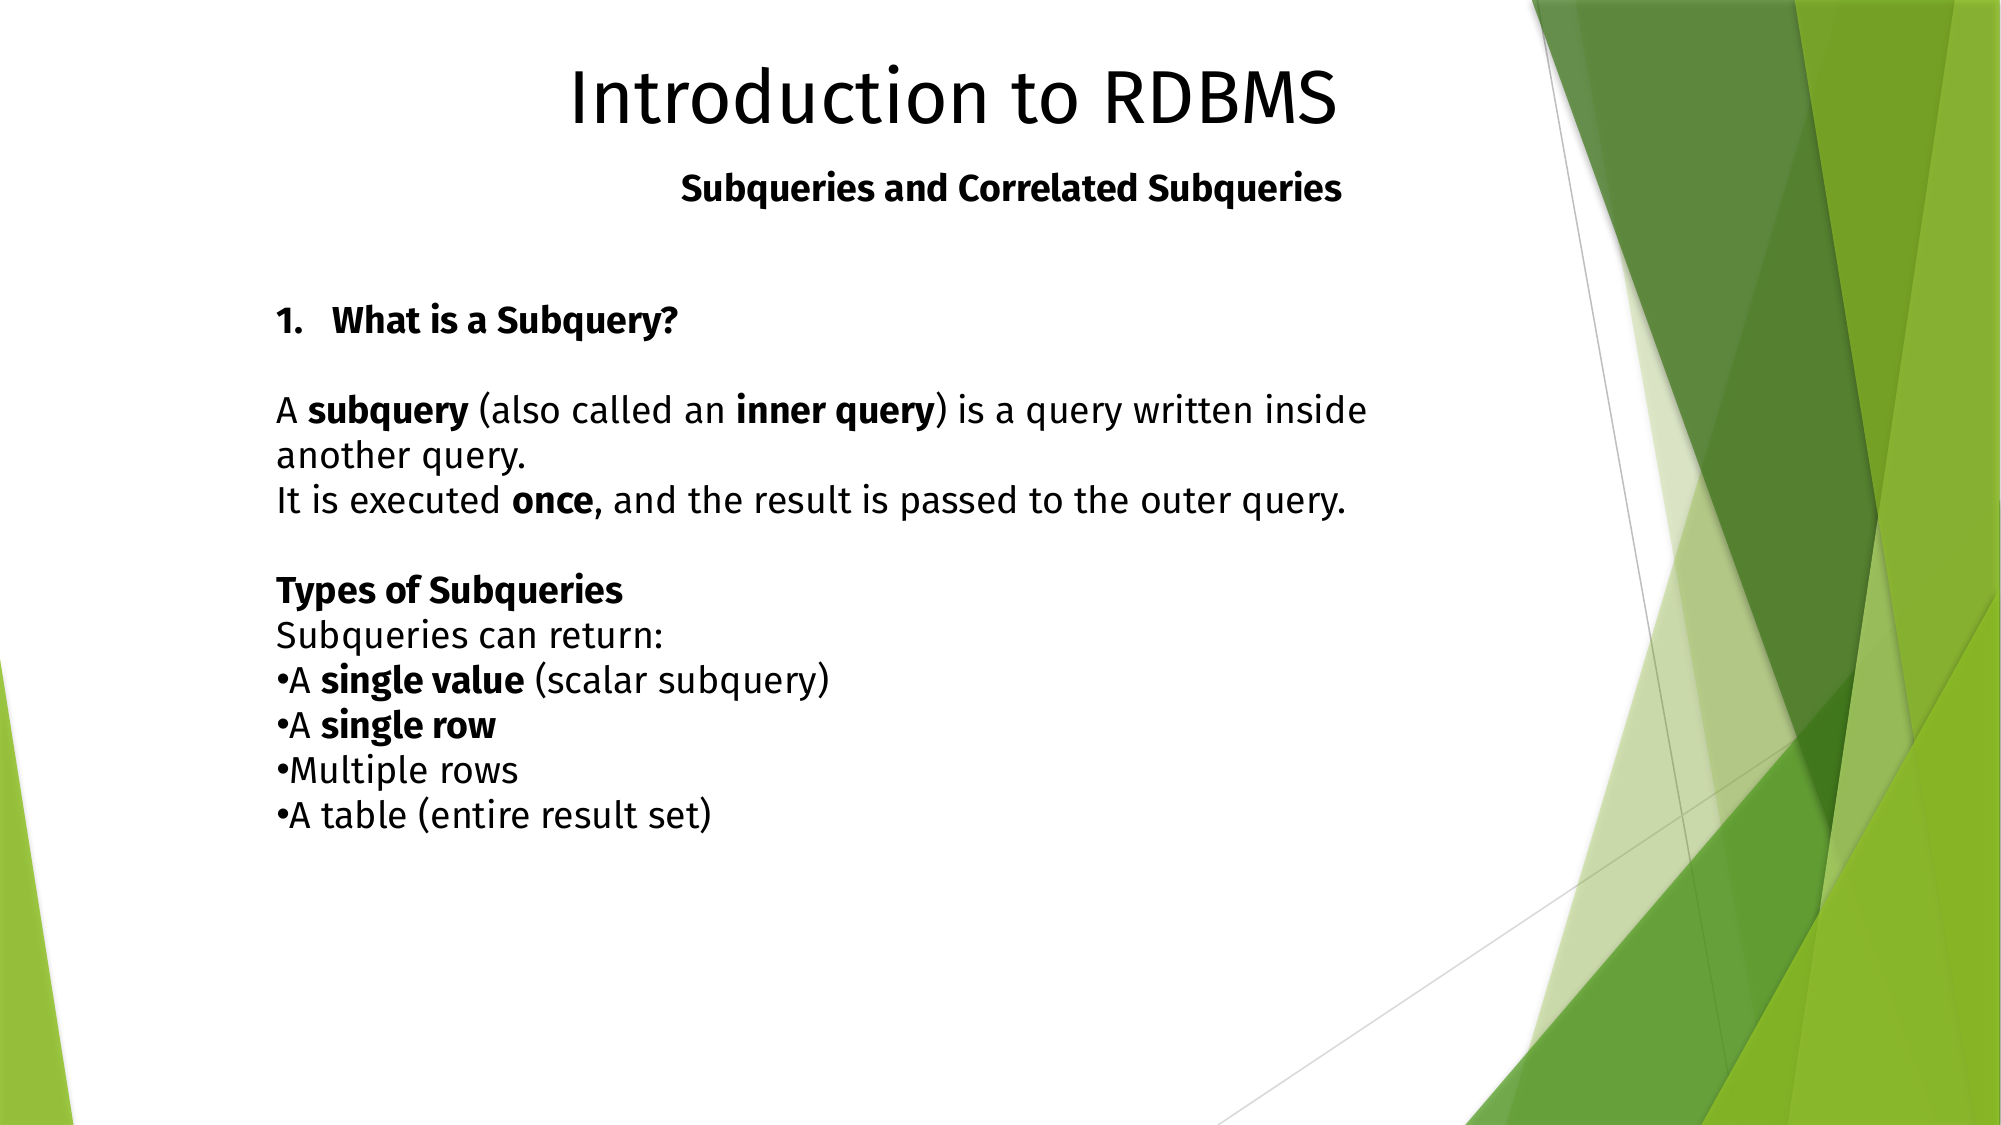

# Introduction to RDBMS
		 Subqueries and Correlated Subqueries
What is a Subquery?

A subquery (also called an inner query) is a query written inside another query.
It is executed once, and the result is passed to the outer query.

Types of Subqueries
Subqueries can return:
A single value (scalar subquery)
A single row
Multiple rows
A table (entire result set)